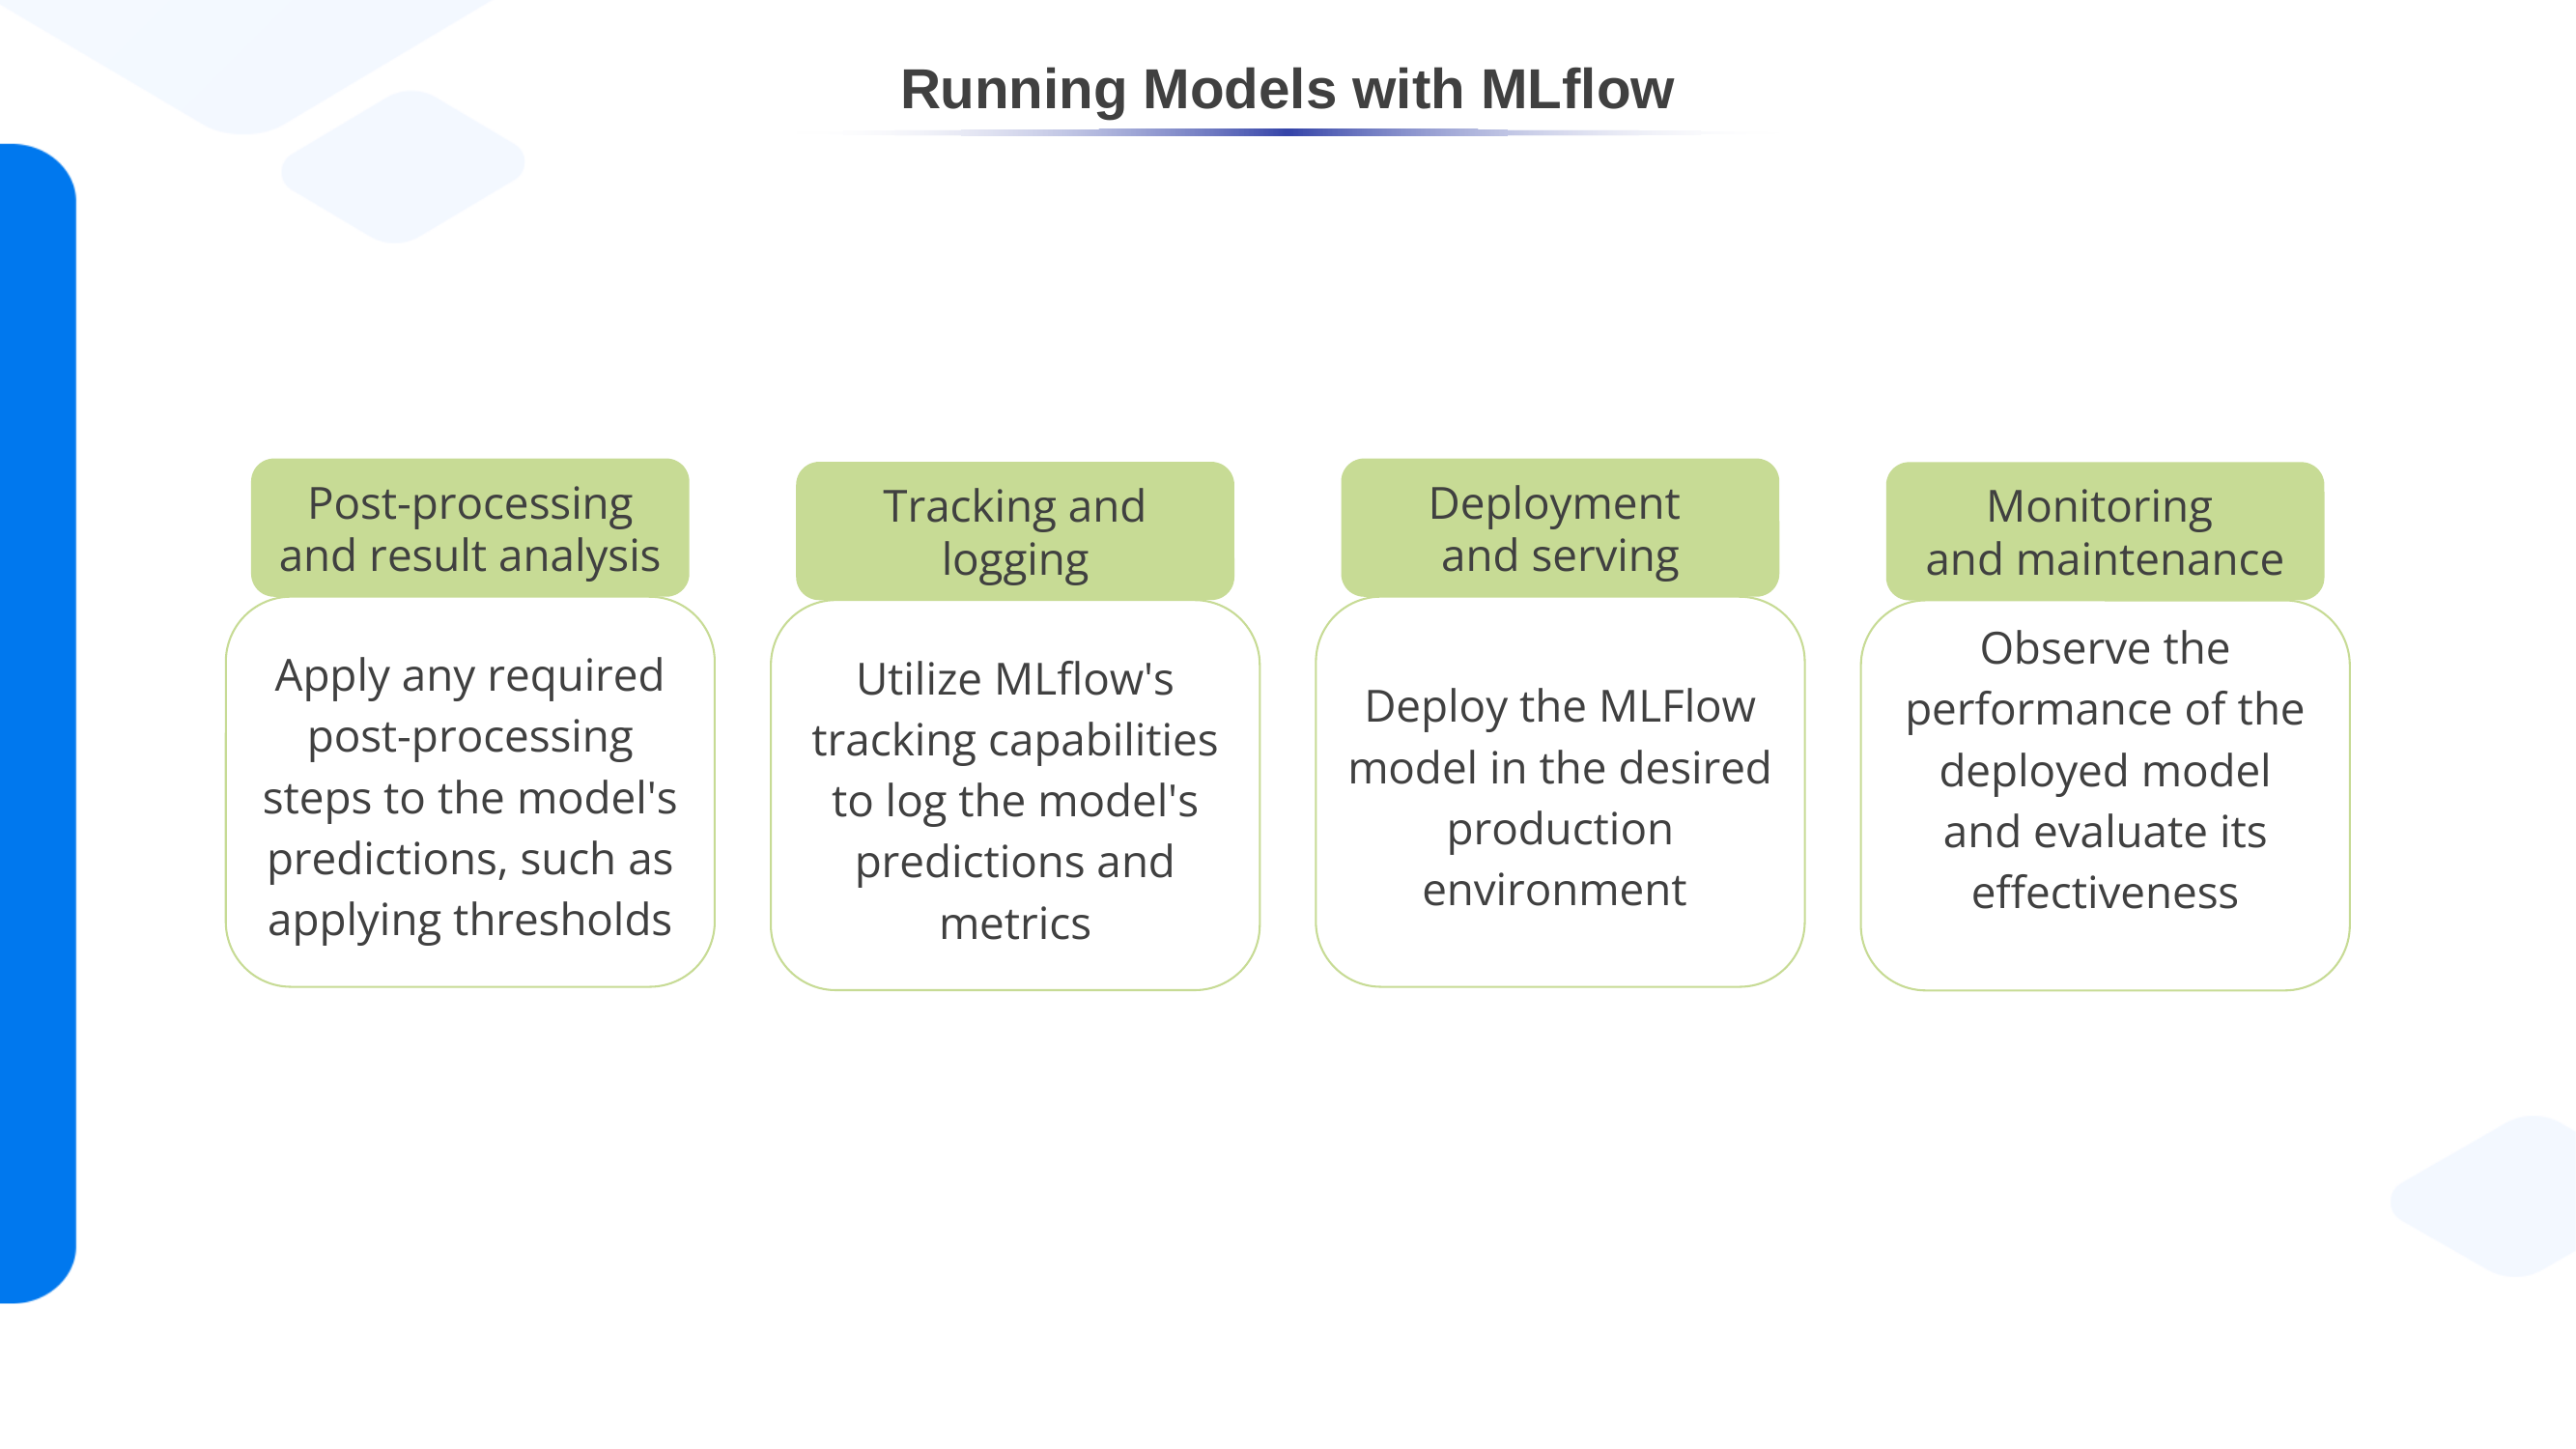

# Running Models with MLflow

Post-processing and result analysis
Deployment
and serving
Tracking and logging
Monitoring
and maintenance

Observe the performance of the deployed model and evaluate its effectiveness
Apply any required post-processing steps to the model's predictions, such as applying thresholds
Utilize MLflow's tracking capabilities to log the model's predictions and metrics
Deploy the MLFlow model in the desired production environment